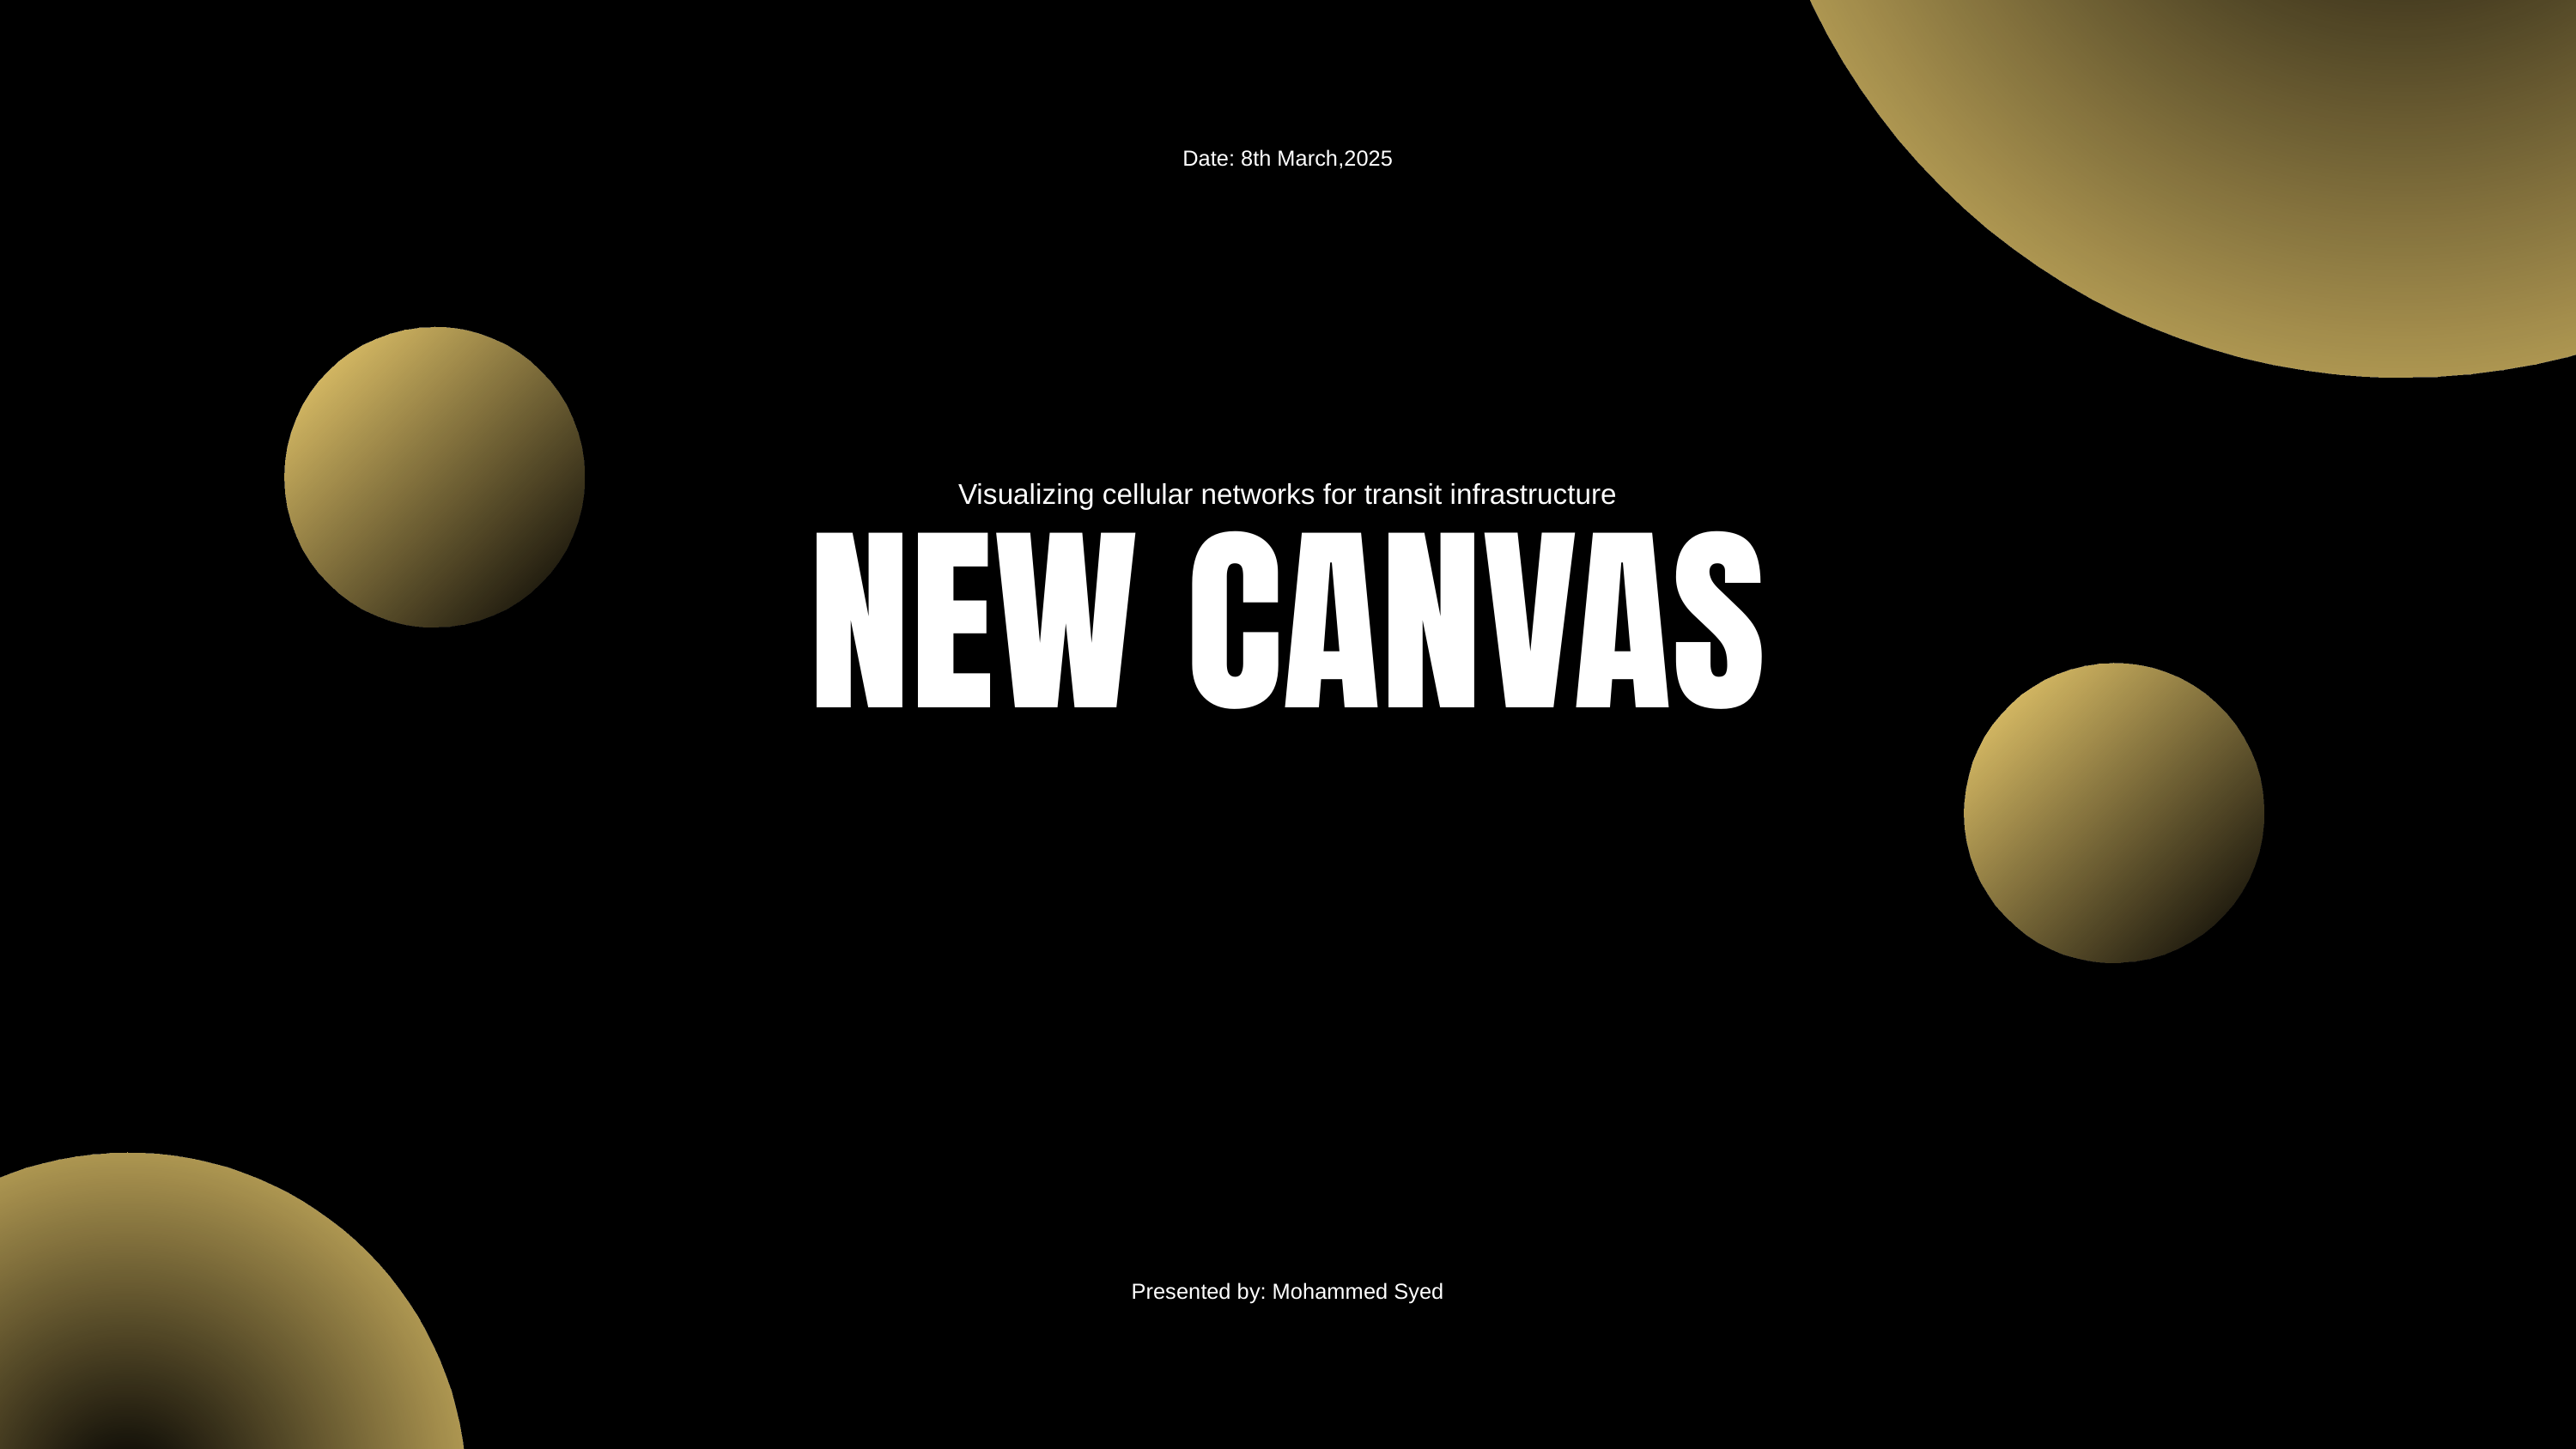

Date: 8th March,2025

Visualizing cellular networks for transit infrastructure
NEW CANVAS

Presented by: Mohammed Syed